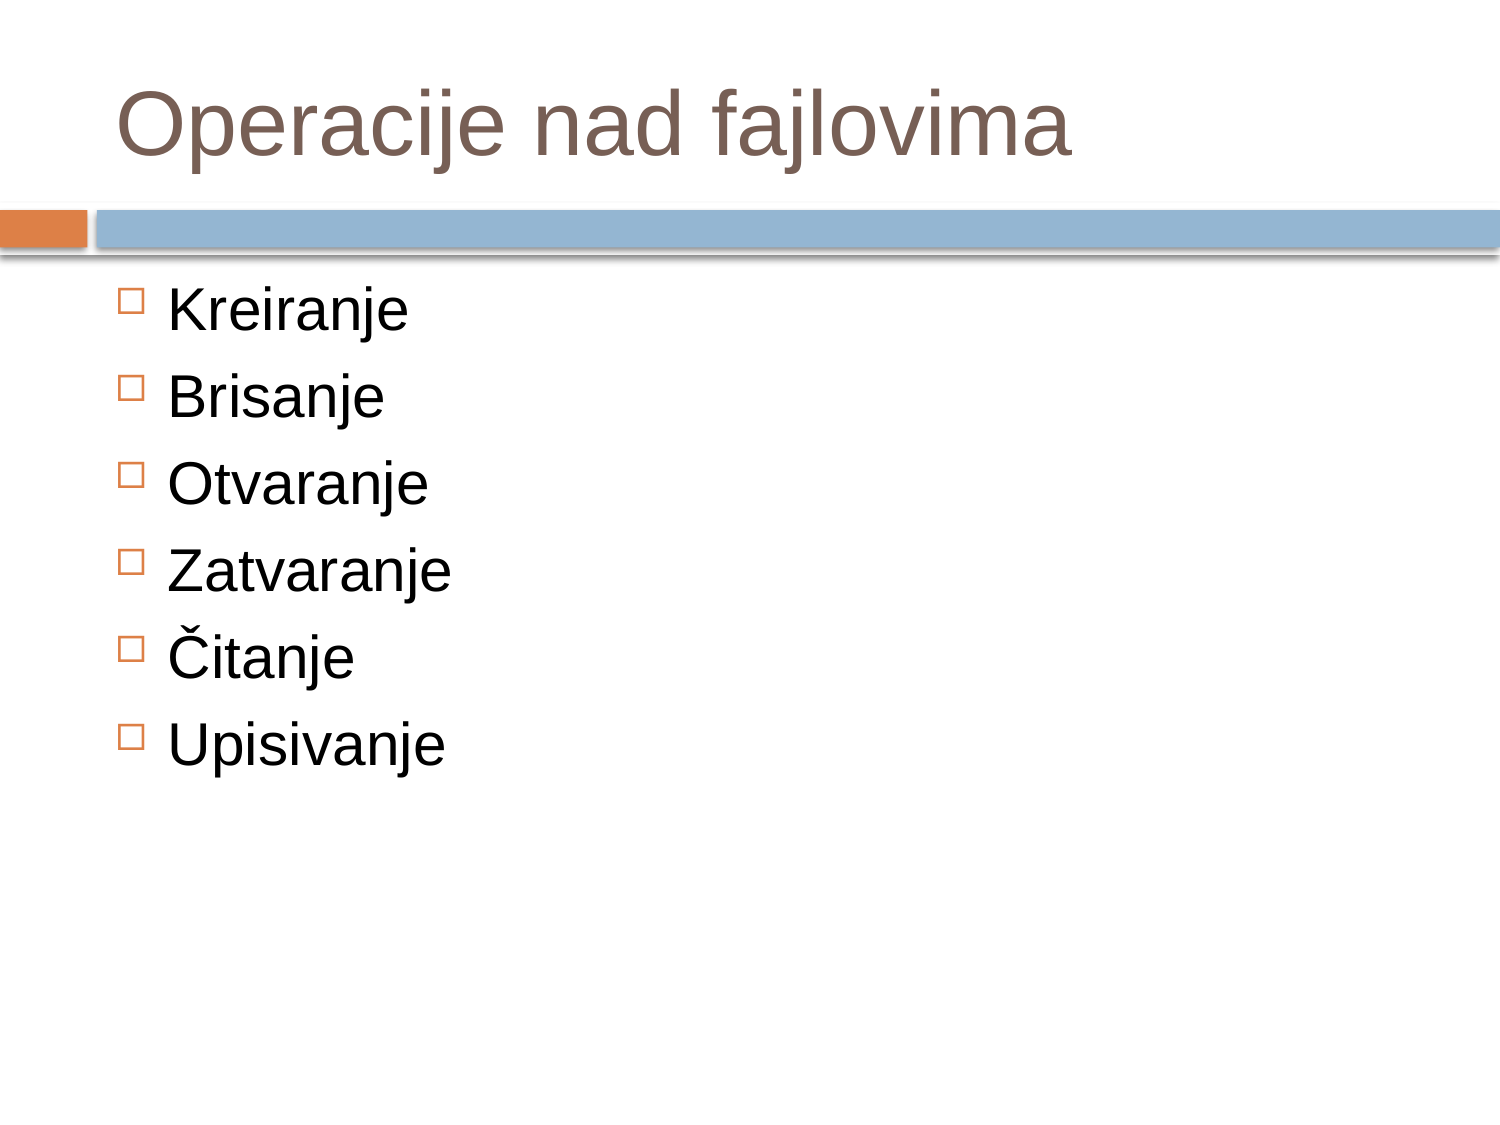

# Operacije nad fajlovima
Kreiranje
Brisanje
Otvaranje
Zatvaranje
Čitanje
Upisivanje